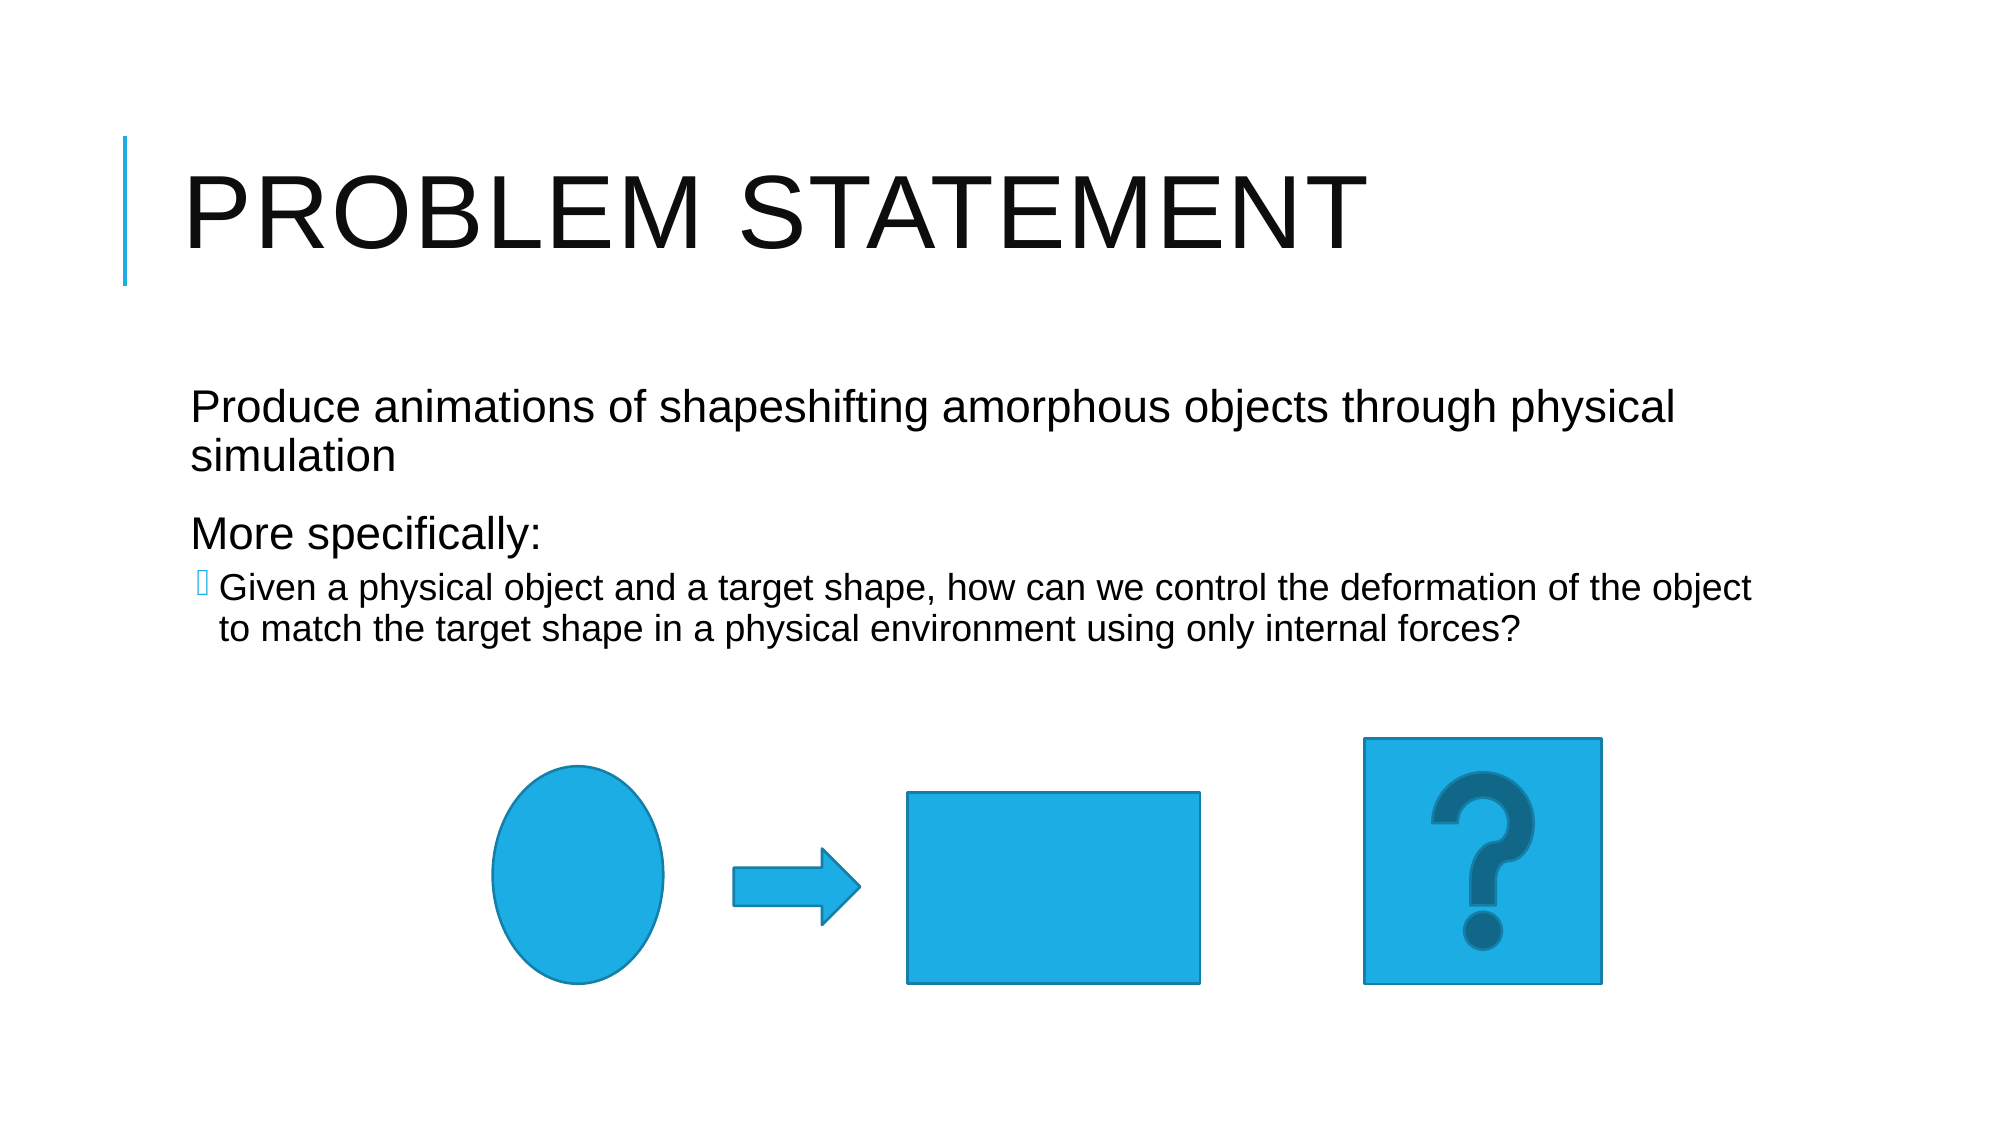

# Problem Statement
Produce animations of shapeshifting amorphous objects through physical simulation
More specifically:
Given a physical object and a target shape, how can we control the deformation of the object to match the target shape in a physical environment using only internal forces?